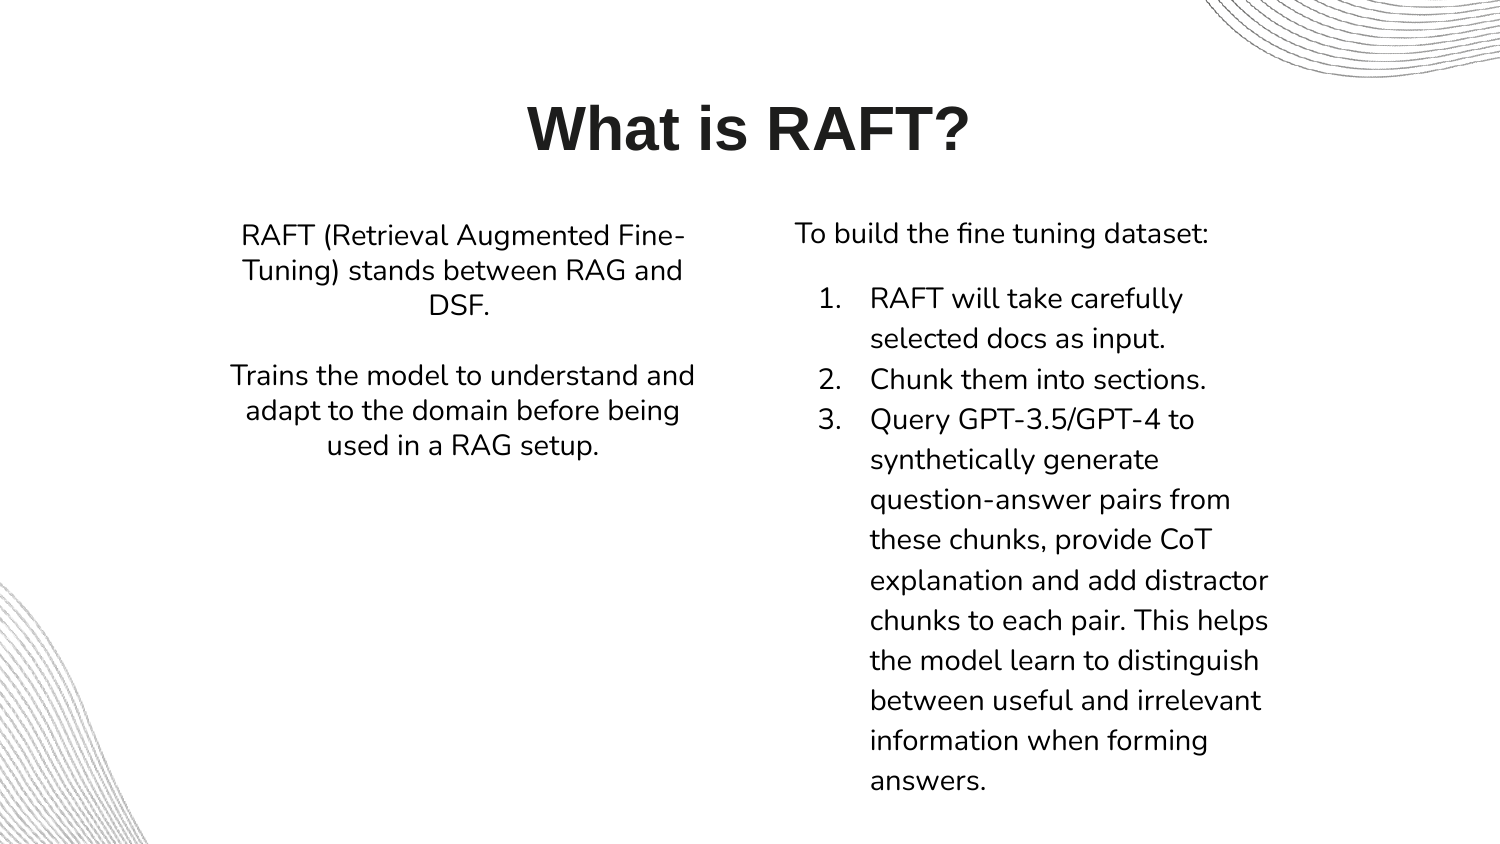

# What is RAFT?
To build the fine tuning dataset:
RAFT will take carefully selected docs as input.
Chunk them into sections.
Query GPT-3.5/GPT-4 to synthetically generate question-answer pairs from these chunks, provide CoT explanation and add distractor chunks to each pair. This helps the model learn to distinguish between useful and irrelevant information when forming answers.

RAFT (Retrieval Augmented Fine-Tuning) stands between RAG and DSF.

Trains the model to understand and adapt to the domain before being used in a RAG setup.